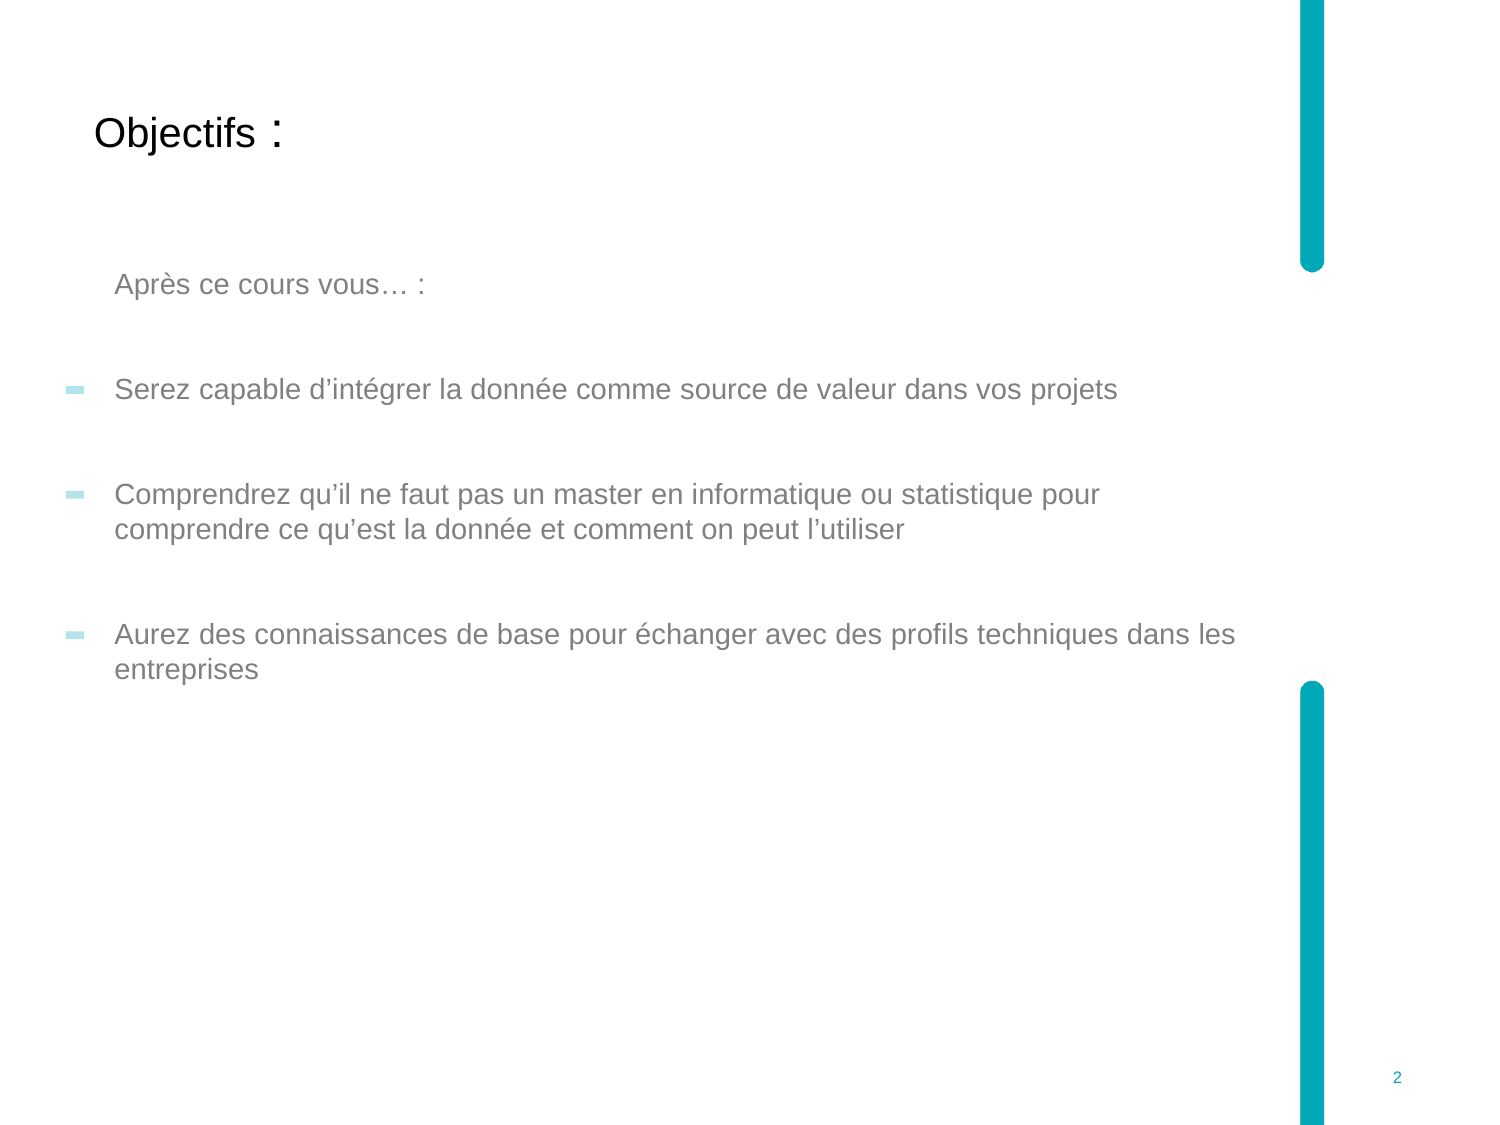

Objectifs :

Après ce cours vous… :

Serez capable d’intégrer la donnée comme source de valeur dans vos projets

Comprendrez qu’il ne faut pas un master en informatique ou statistique pour comprendre ce qu’est la donnée et comment on peut l’utiliser

Aurez des connaissances de base pour échanger avec des profils techniques dans les entreprises

2